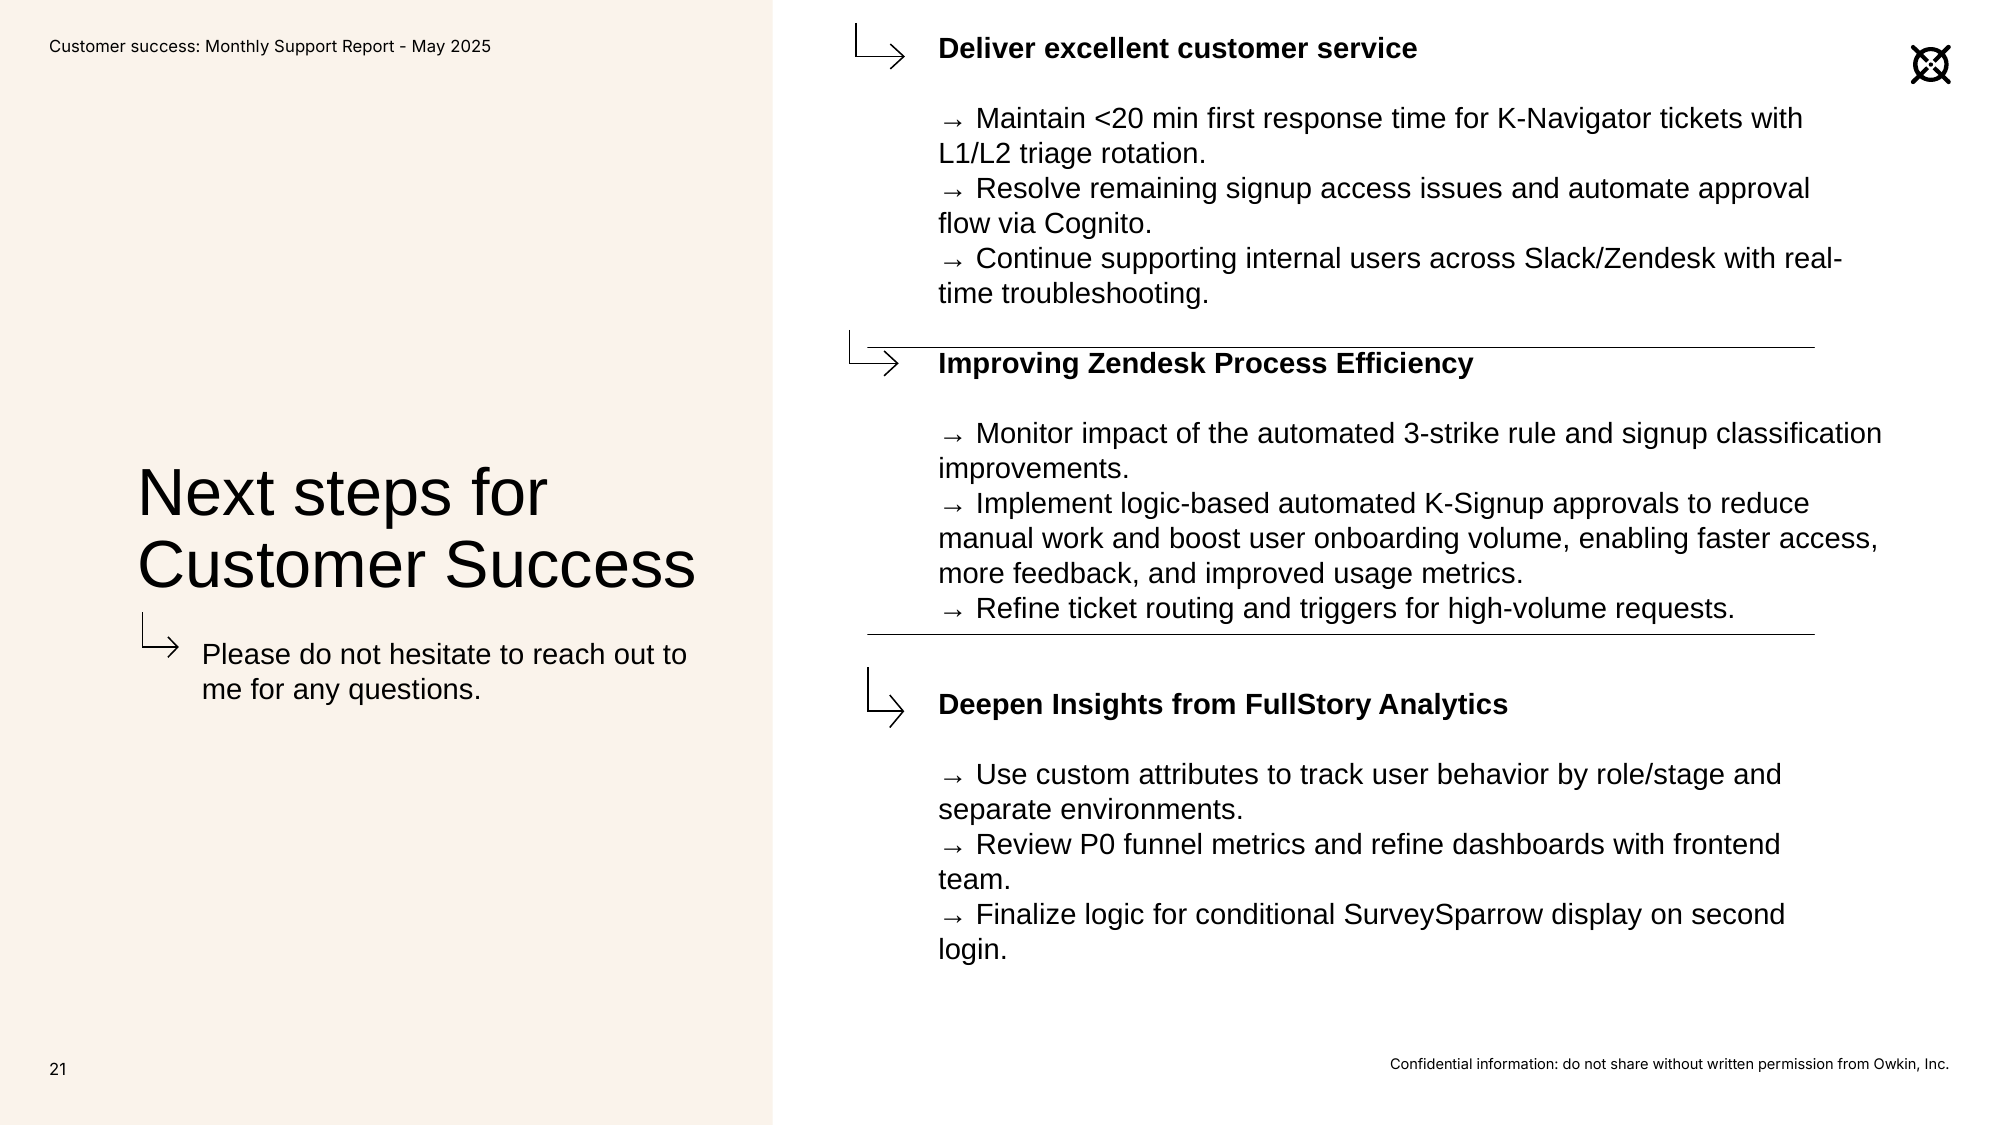

Deliver excellent customer service

→ Maintain <20 min first response time for K-Navigator tickets with L1/L2 triage rotation.
→ Resolve remaining signup access issues and automate approval flow via Cognito.
→ Continue supporting internal users across Slack/Zendesk with real-time troubleshooting.
Customer success: Monthly Support Report - May 2025

# Next steps for Customer Success

Improving Zendesk Process Efficiency

→ Monitor impact of the automated 3-strike rule and signup classification improvements.
→ Implement logic-based automated K-Signup approvals to reduce manual work and boost user onboarding volume, enabling faster access, more feedback, and improved usage metrics.
→ Refine ticket routing and triggers for high-volume requests.

Please do not hesitate to reach out to me for any questions.

Deepen Insights from FullStory Analytics
→ Use custom attributes to track user behavior by role/stage and separate environments.
→ Review P0 funnel metrics and refine dashboards with frontend team.
→ Finalize logic for conditional SurveySparrow display on second login.
21